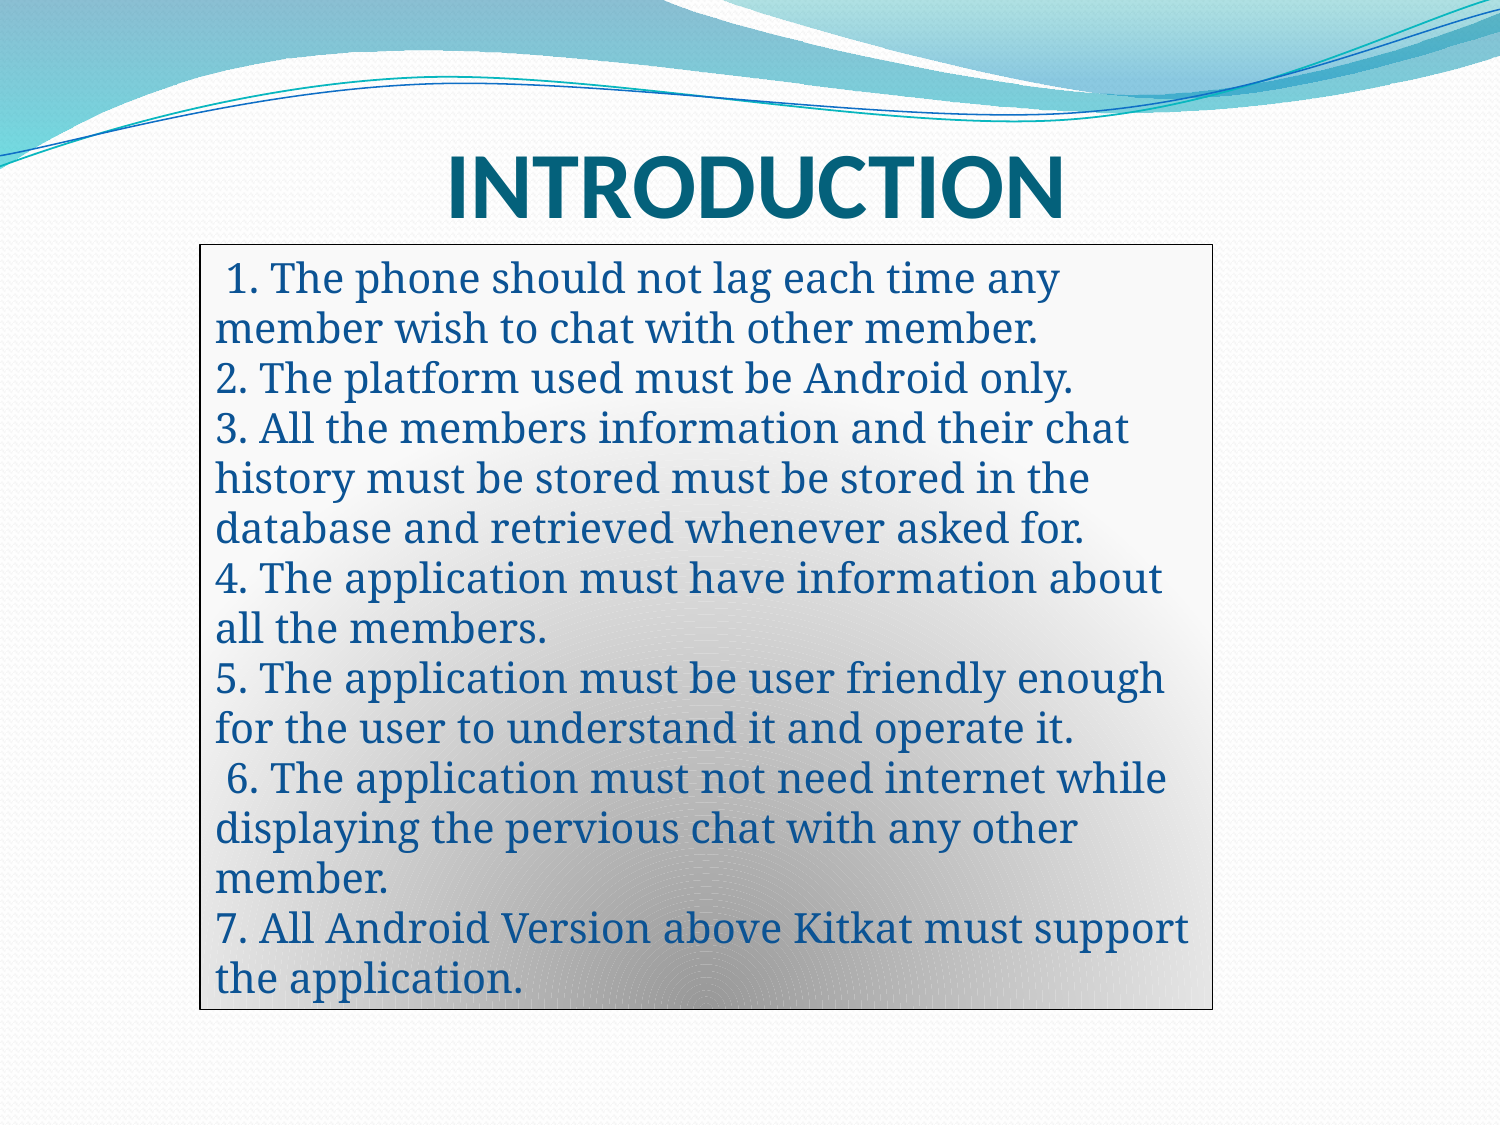

# INTRODUCTION
 1. The phone should not lag each time any member wish to chat with other member.
2. The platform used must be Android only.
3. All the members information and their chat history must be stored must be stored in the database and retrieved whenever asked for.
4. The application must have information about all the members.
5. The application must be user friendly enough for the user to understand it and operate it.
 6. The application must not need internet while displaying the pervious chat with any other member.
7. All Android Version above Kitkat must support the application.